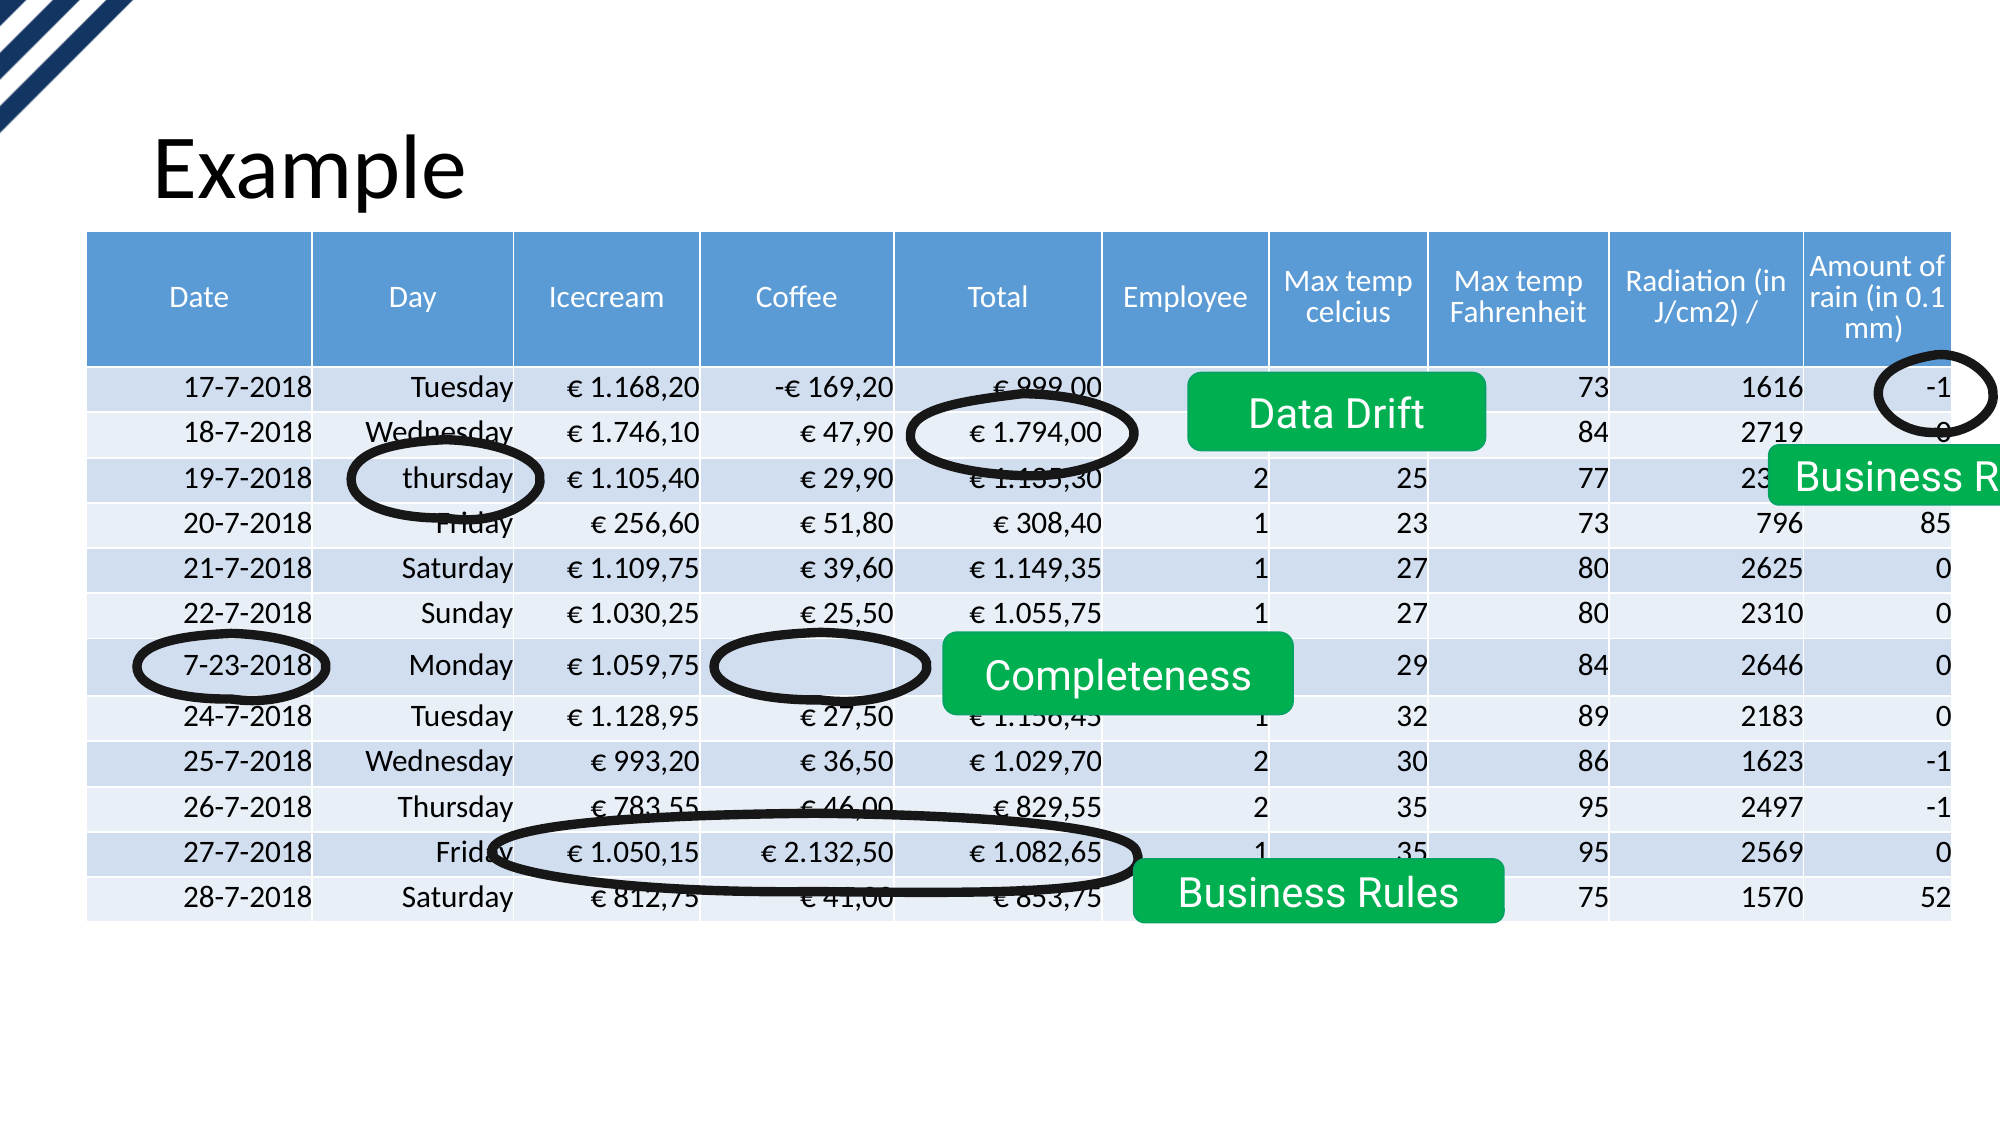

# Example
| Date | Day | Icecream | Coffee | Total | Employee | Max temp celcius | Max temp Fahrenheit | Radiation (in J/cm2) / | Amount of rain (in 0.1 mm) |
| --- | --- | --- | --- | --- | --- | --- | --- | --- | --- |
| 17-7-2018 | Tuesday | € 1.168,20 | -€ 169,20 | € 999,00 | 1 | 23 | 73 | 1616 | -1 |
| 18-7-2018 | Wednesday | € 1.746,10 | € 47,90 | € 1.794,00 | 2 | 29 | 84 | 2719 | 0 |
| 19-7-2018 | thursday | € 1.105,40 | € 29,90 | € 1.135,30 | 2 | 25 | 77 | 2332 | 0 |
| 20-7-2018 | Friday | € 256,60 | € 51,80 | € 308,40 | 1 | 23 | 73 | 796 | 85 |
| 21-7-2018 | Saturday | € 1.109,75 | € 39,60 | € 1.149,35 | 1 | 27 | 80 | 2625 | 0 |
| 22-7-2018 | Sunday | € 1.030,25 | € 25,50 | € 1.055,75 | 1 | 27 | 80 | 2310 | 0 |
| 7-23-2018 | Monday | € 1.059,75 |  | € 1.059,75 | 1 | 29 | 84 | 2646 | 0 |
| 24-7-2018 | Tuesday | € 1.128,95 | € 27,50 | € 1.156,45 | 1 | 32 | 89 | 2183 | 0 |
| 25-7-2018 | Wednesday | € 993,20 | € 36,50 | € 1.029,70 | 2 | 30 | 86 | 1623 | -1 |
| 26-7-2018 | Thursday | € 783,55 | € 46,00 | € 829,55 | 2 | 35 | 95 | 2497 | -1 |
| 27-7-2018 | Friday | € 1.050,15 | € 2.132,50 | € 1.082,65 | 1 | 35 | 95 | 2569 | 0 |
| 28-7-2018 | Saturday | € 812,75 | € 41,00 | € 853,75 | 2 | 24 | 75 | 1570 | 52 |

Data Drift

Business Rules

Completeness

Business Rules